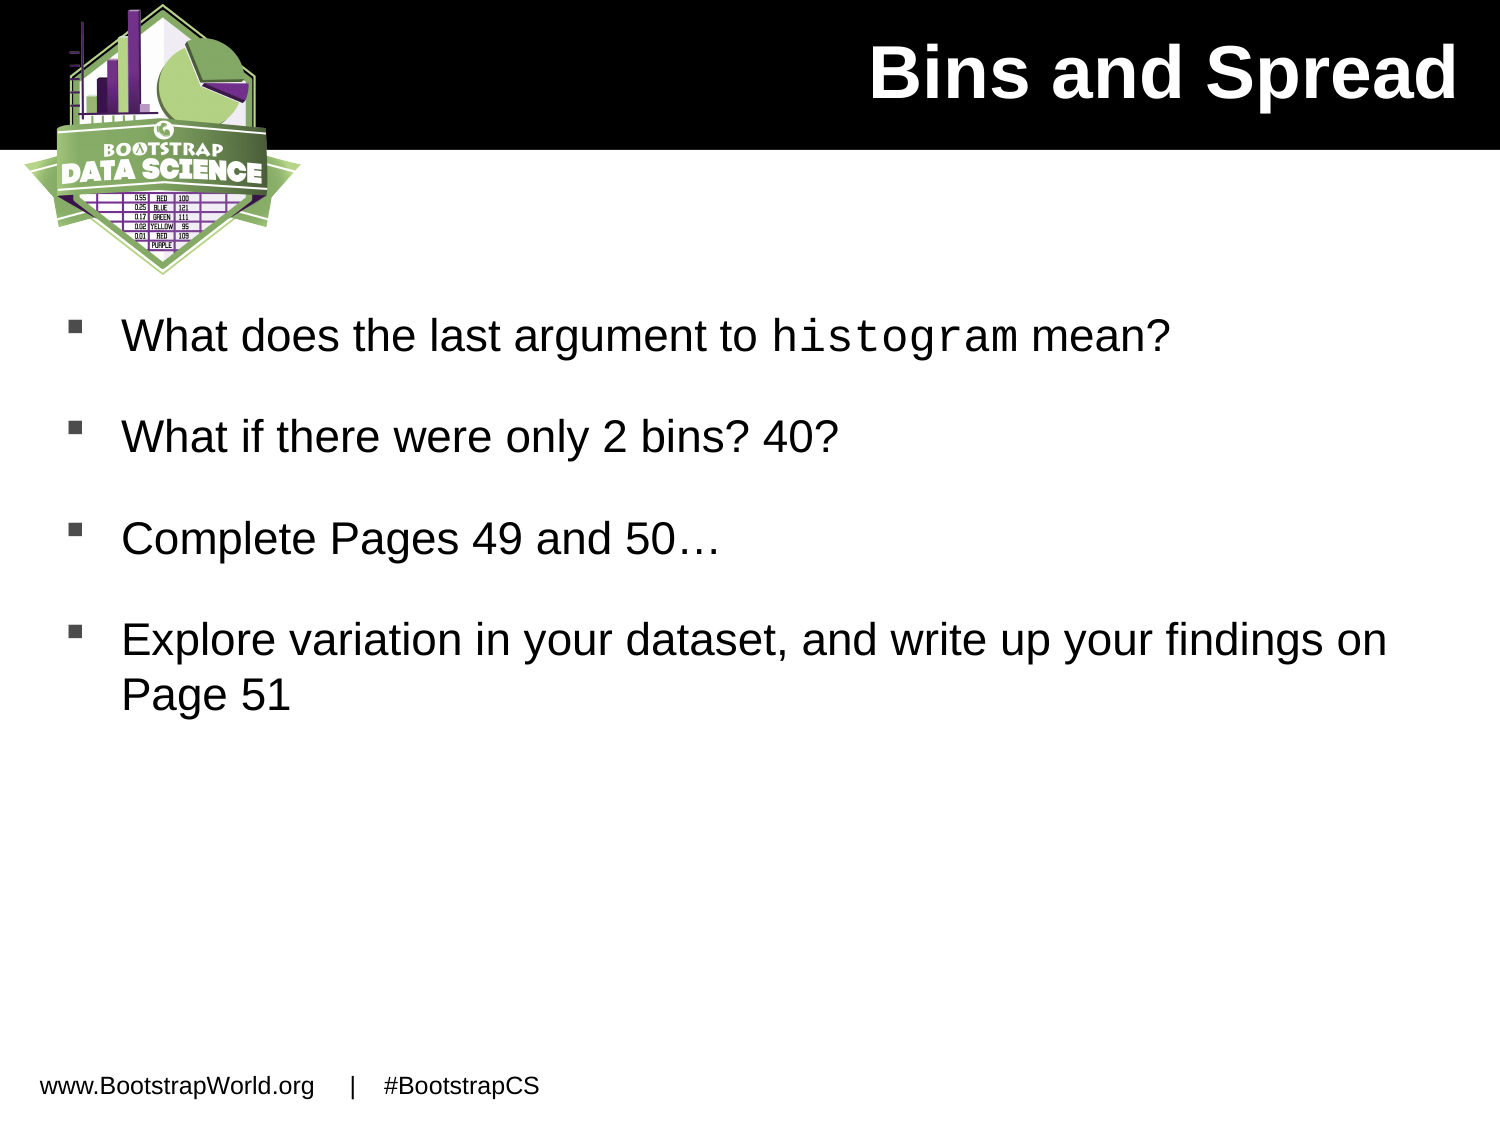

# Bins and Spread
What does the last argument to histogram mean?
What if there were only 2 bins? 40?
Complete Pages 49 and 50…
Explore variation in your dataset, and write up your findings on Page 51
www.BootstrapWorld.org     |    #BootstrapCS